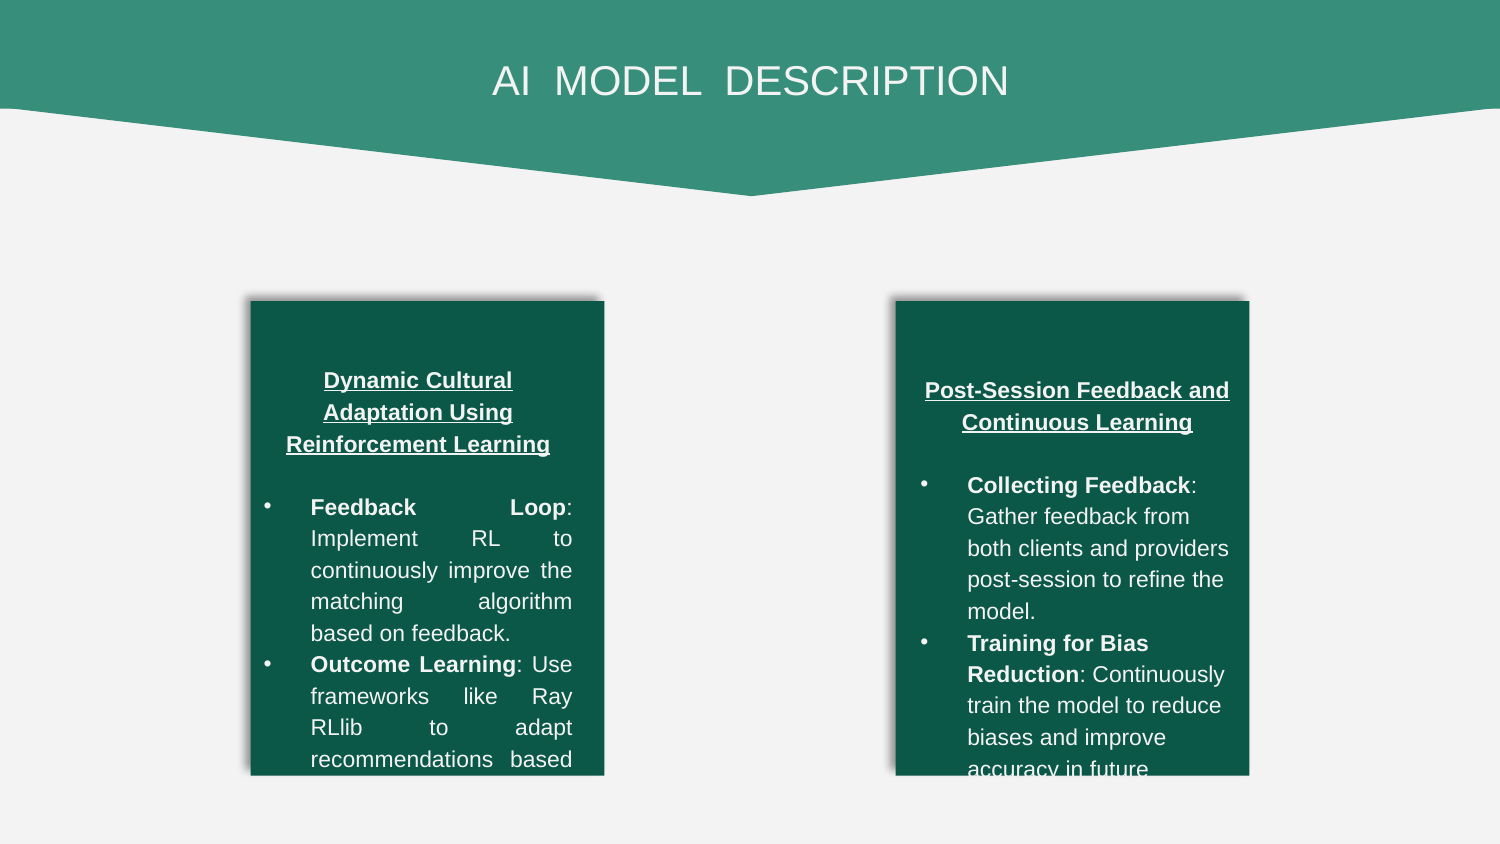

# AI  MODEL  DESCRIPTION

Dynamic Cultural Adaptation Using Reinforcement Learning

Feedback Loop: Implement RL to continuously improve the matching algorithm based on feedback.
Outcome Learning: Use frameworks like Ray RLlib to adapt recommendations based on session outcomes.
Post-Session Feedback and Continuous Learning

Collecting Feedback: Gather feedback from both clients and providers post-session to refine the model.
Training for Bias Reduction: Continuously train the model to reduce biases and improve accuracy in future matches.